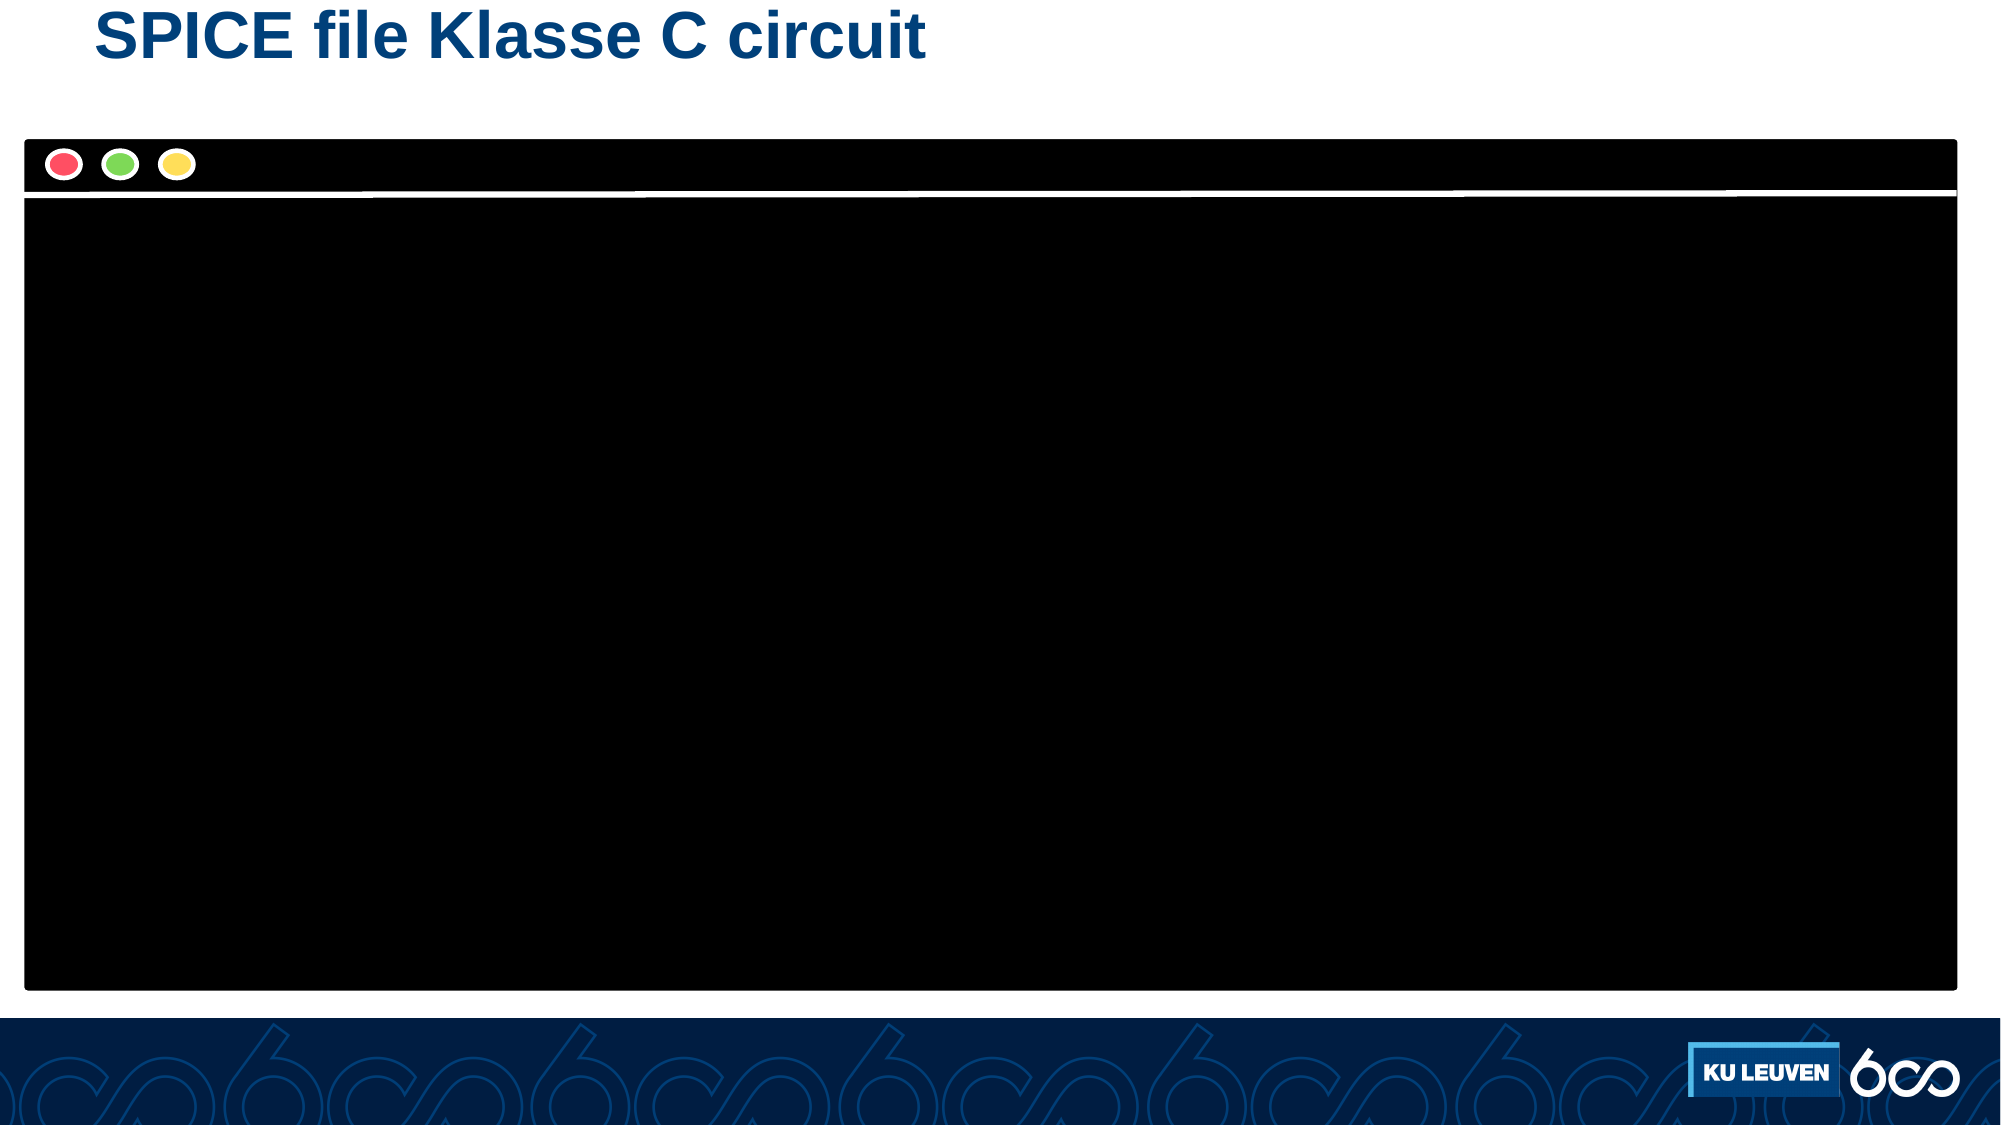

# SPICE file Klasse C circuit
* Class C amp 1Q_Q1         2 1 0 Q2L_L1         2 3  1uH  C_C1         2 3  10n